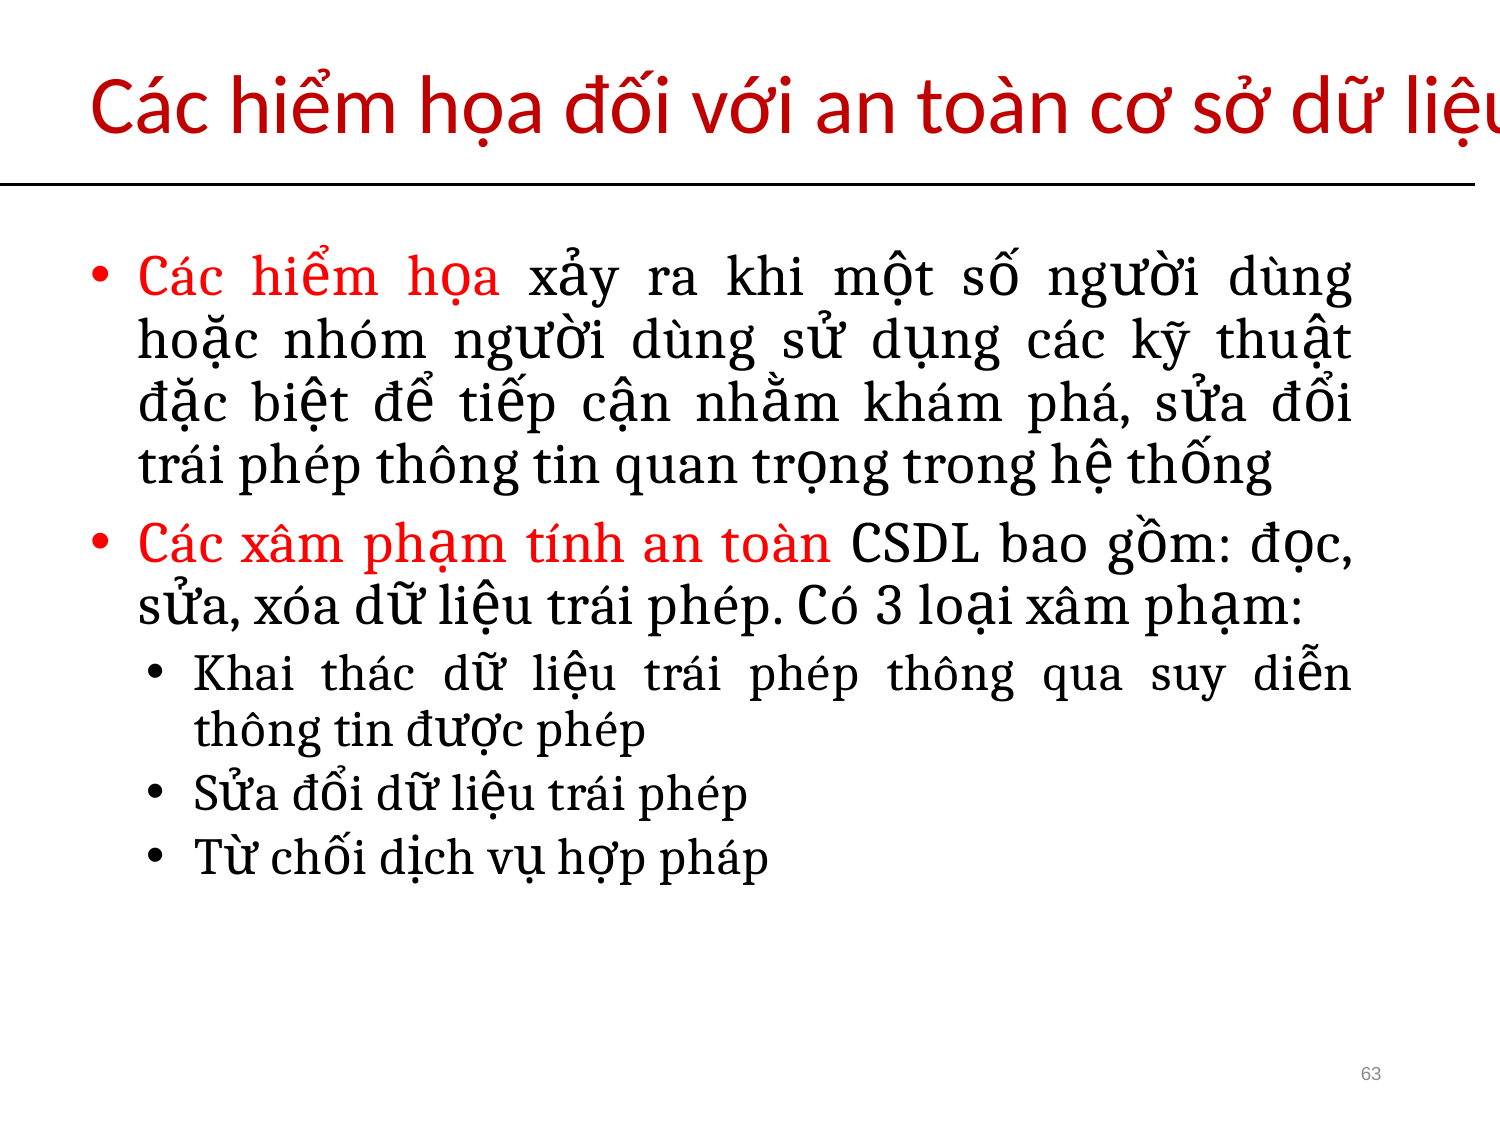

# Các hiểm họa đối với an toàn cơ sở dữ liệu
Các hiểm họa xảy ra khi một số người dùng hoặc nhóm người dùng sử dụng các kỹ thuật đặc biệt để tiếp cận nhằm khám phá, sửa đổi trái phép thông tin quan trọng trong hệ thống
Các xâm phạm tính an toàn CSDL bao gồm: đọc, sửa, xóa dữ liệu trái phép. Có 3 loại xâm phạm:
Khai thác dữ liệu trái phép thông qua suy diễn thông tin được phép
Sửa đổi dữ liệu trái phép
Từ chối dịch vụ hợp pháp
63